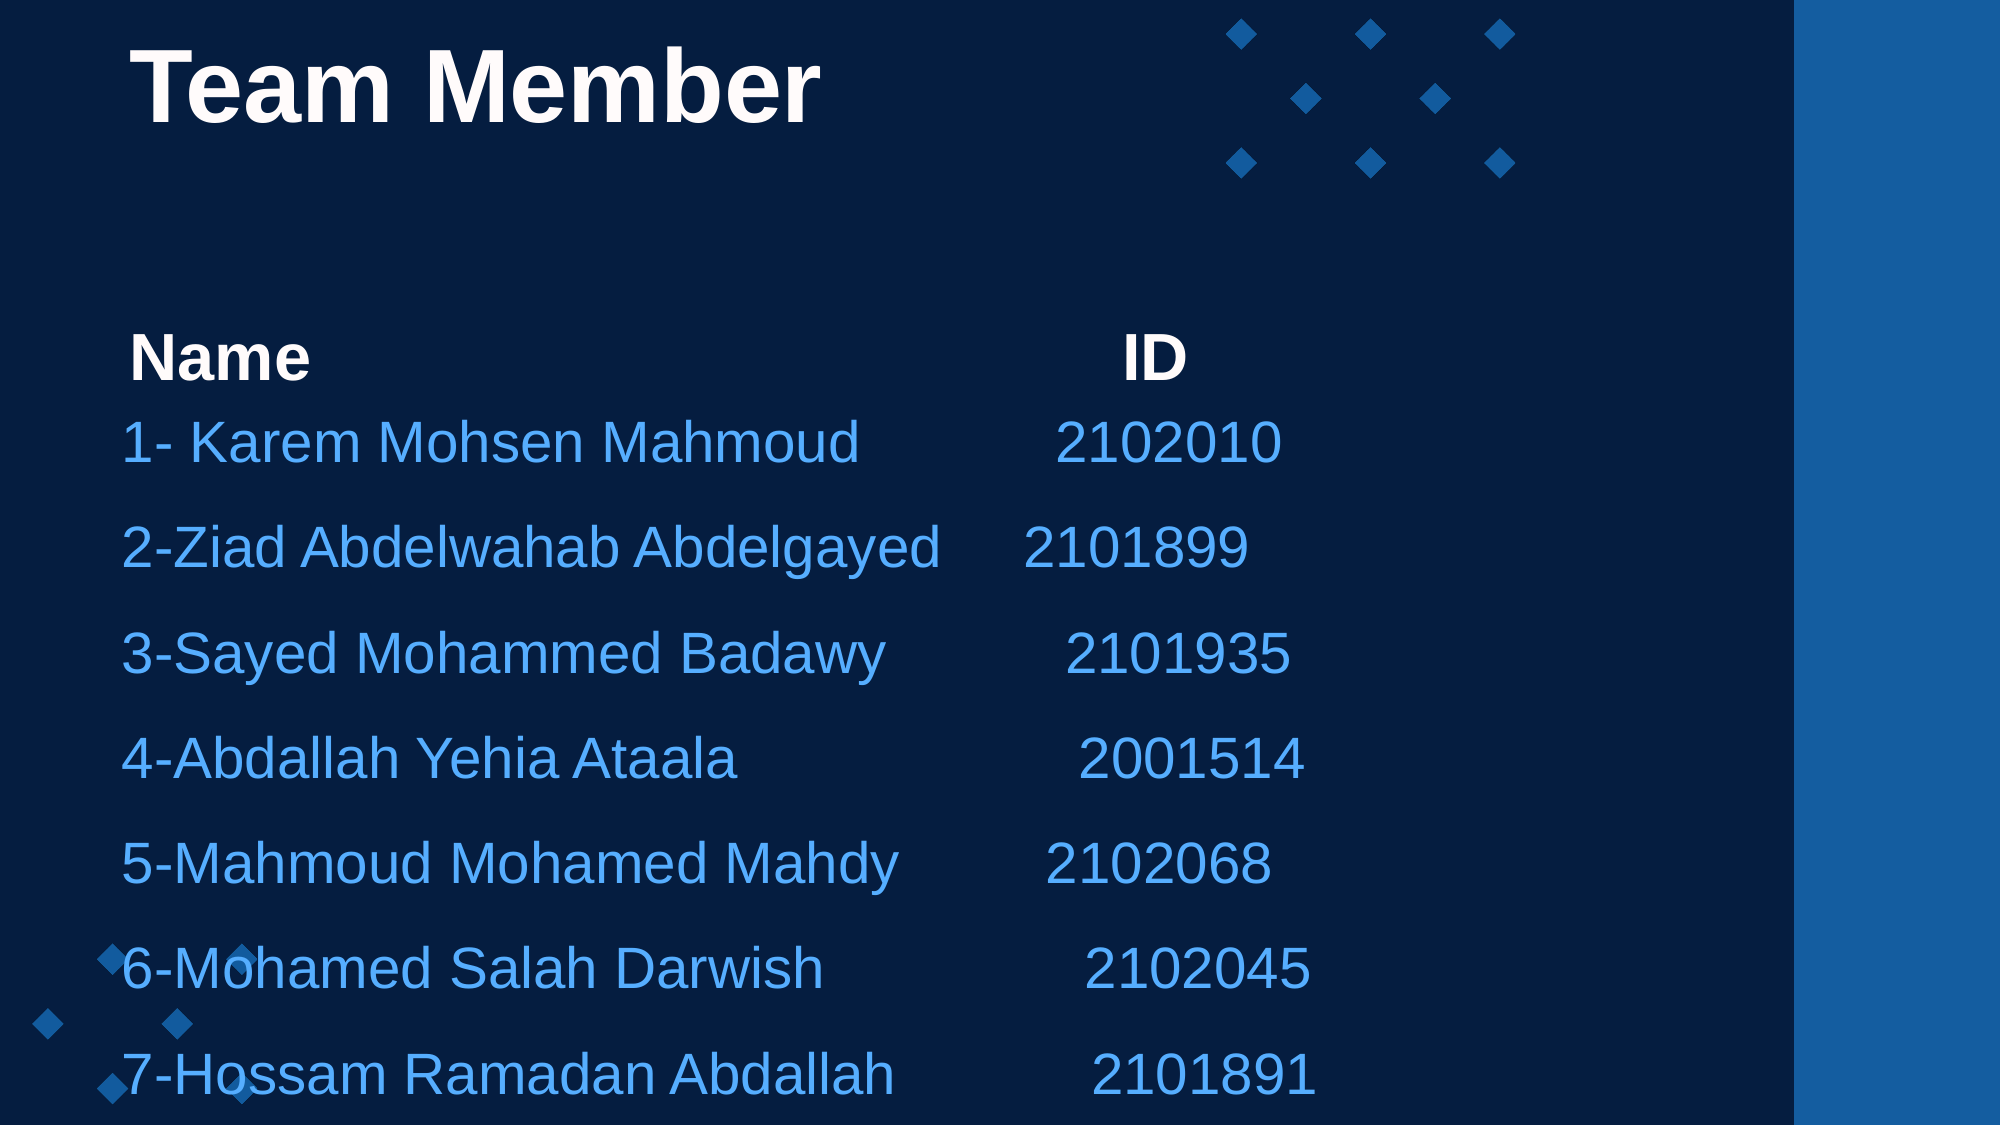

Team Member

Name                                            ID
1- Karem Mohsen Mahmoud            2102010
2-Ziad Abdelwahab Abdelgayed     2101899
3-Sayed Mohammed Badawy           2101935
4-Abdallah Yehia Ataala                     2001514
5-Mahmoud Mohamed Mahdy         2102068
6-Mohamed Salah Darwish                2102045
7-Hossam Ramadan Abdallah            2101891